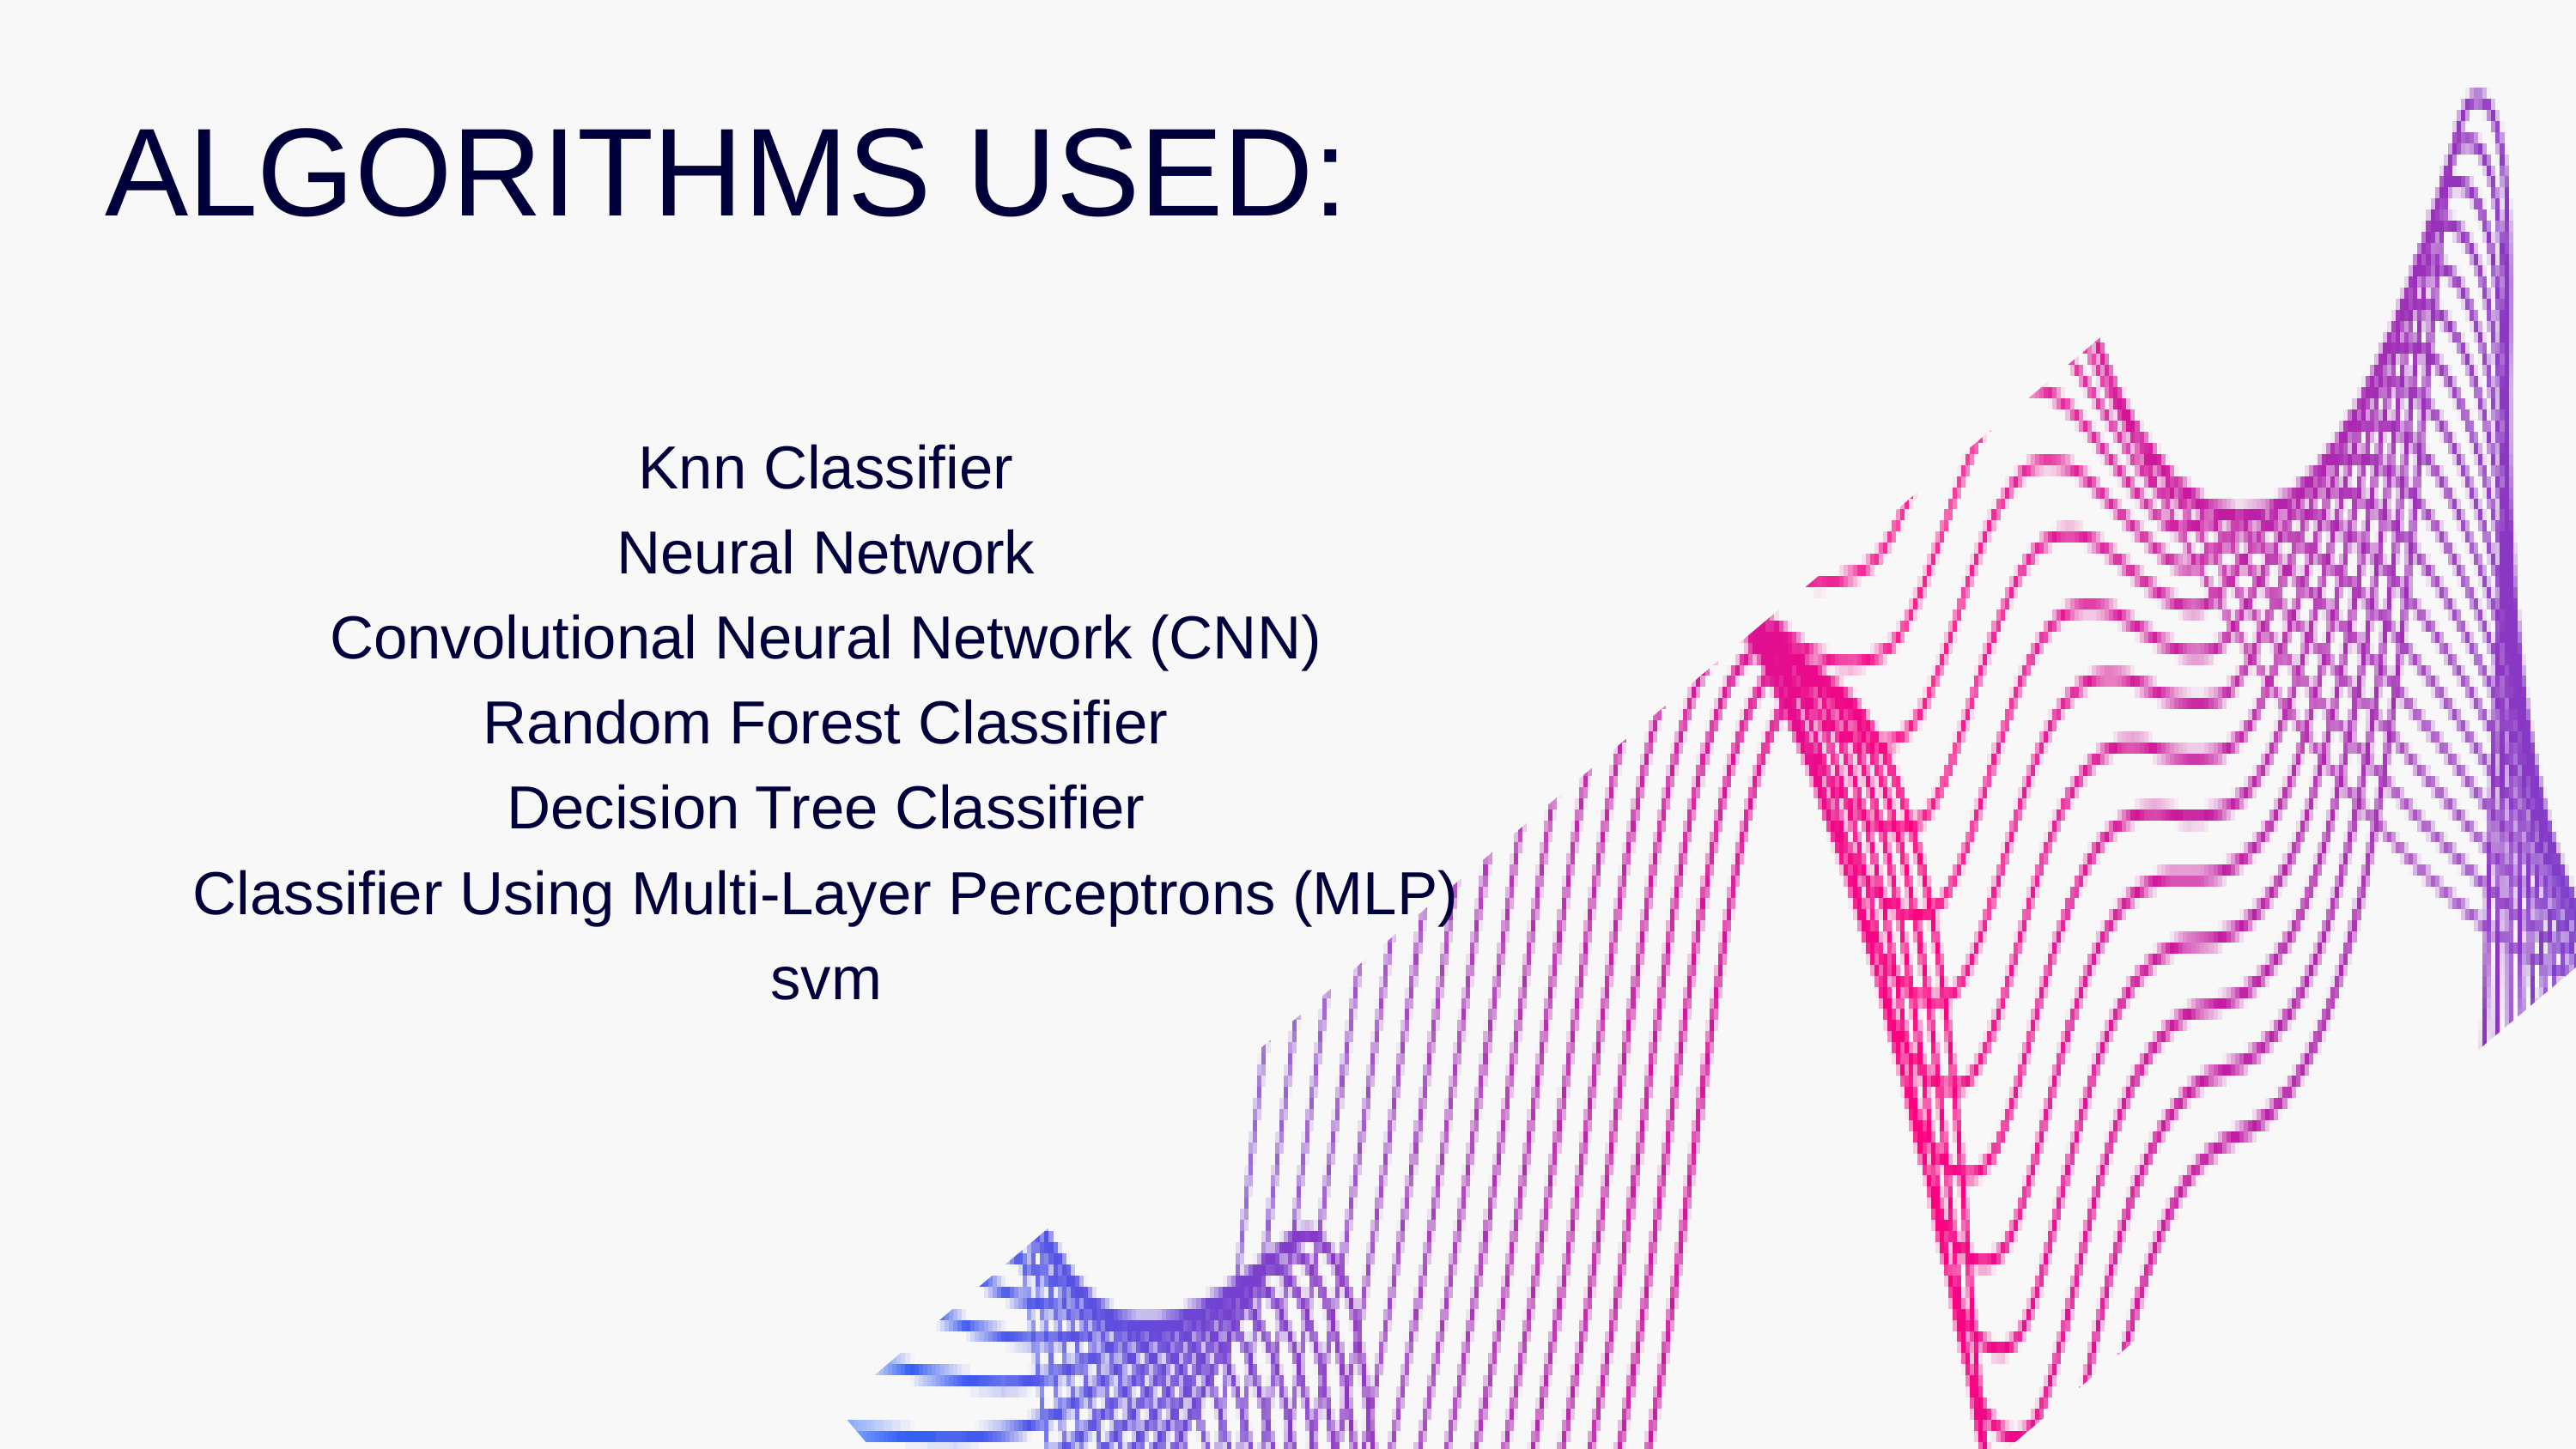

ALGORITHMS USED:
Knn Classifier
Neural Network
Convolutional Neural Network (CNN)
Random Forest Classifier
Decision Tree Classifier
Classifier Using Multi-Layer Perceptrons (MLP)
svm